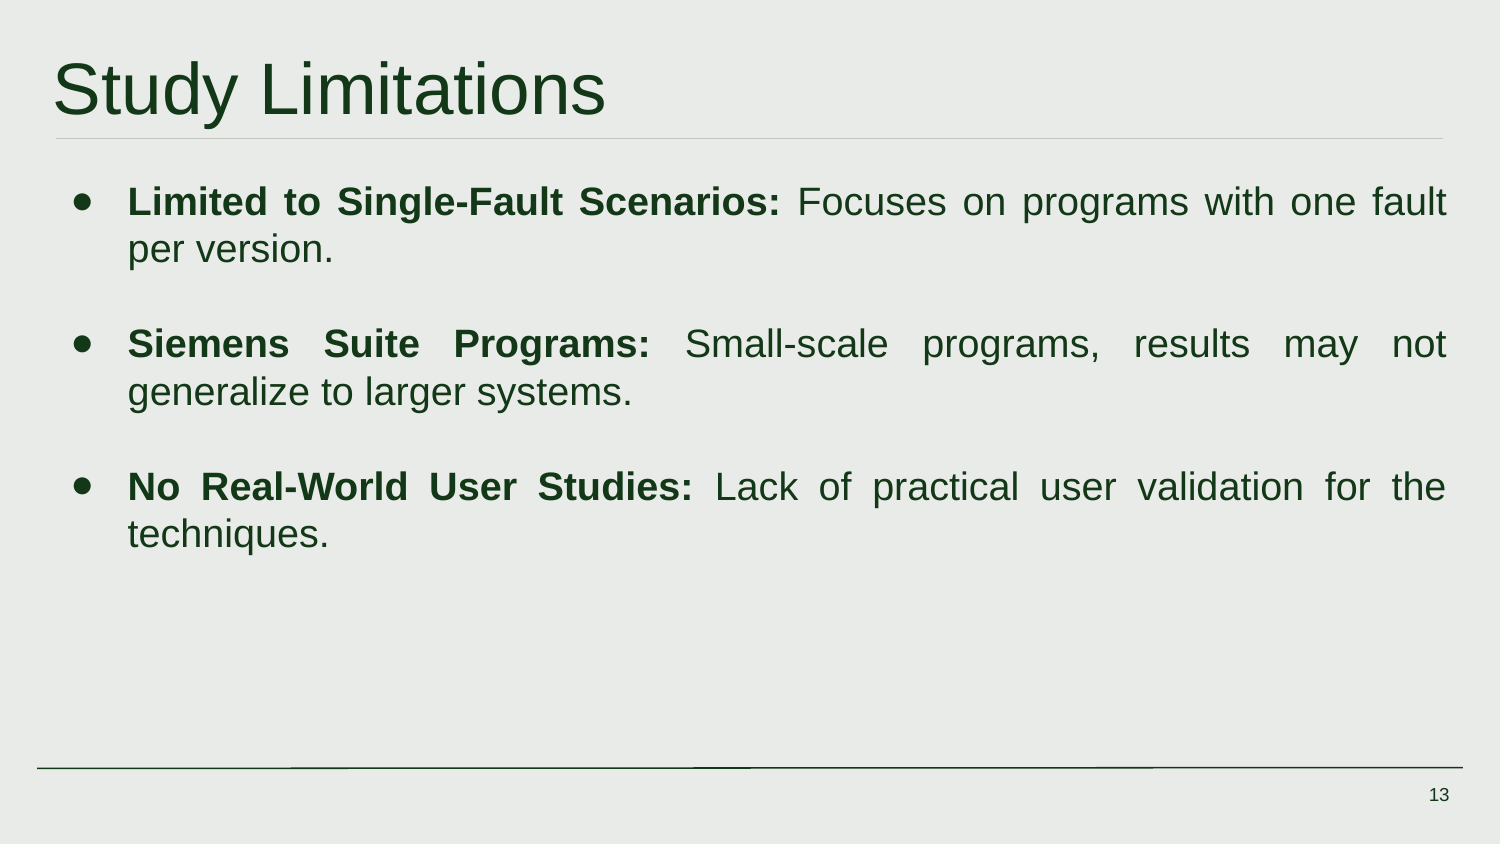

# Study Limitations
Limited to Single-Fault Scenarios: Focuses on programs with one fault per version.

Siemens Suite Programs: Small-scale programs, results may not generalize to larger systems.

No Real-World User Studies: Lack of practical user validation for the techniques.
13